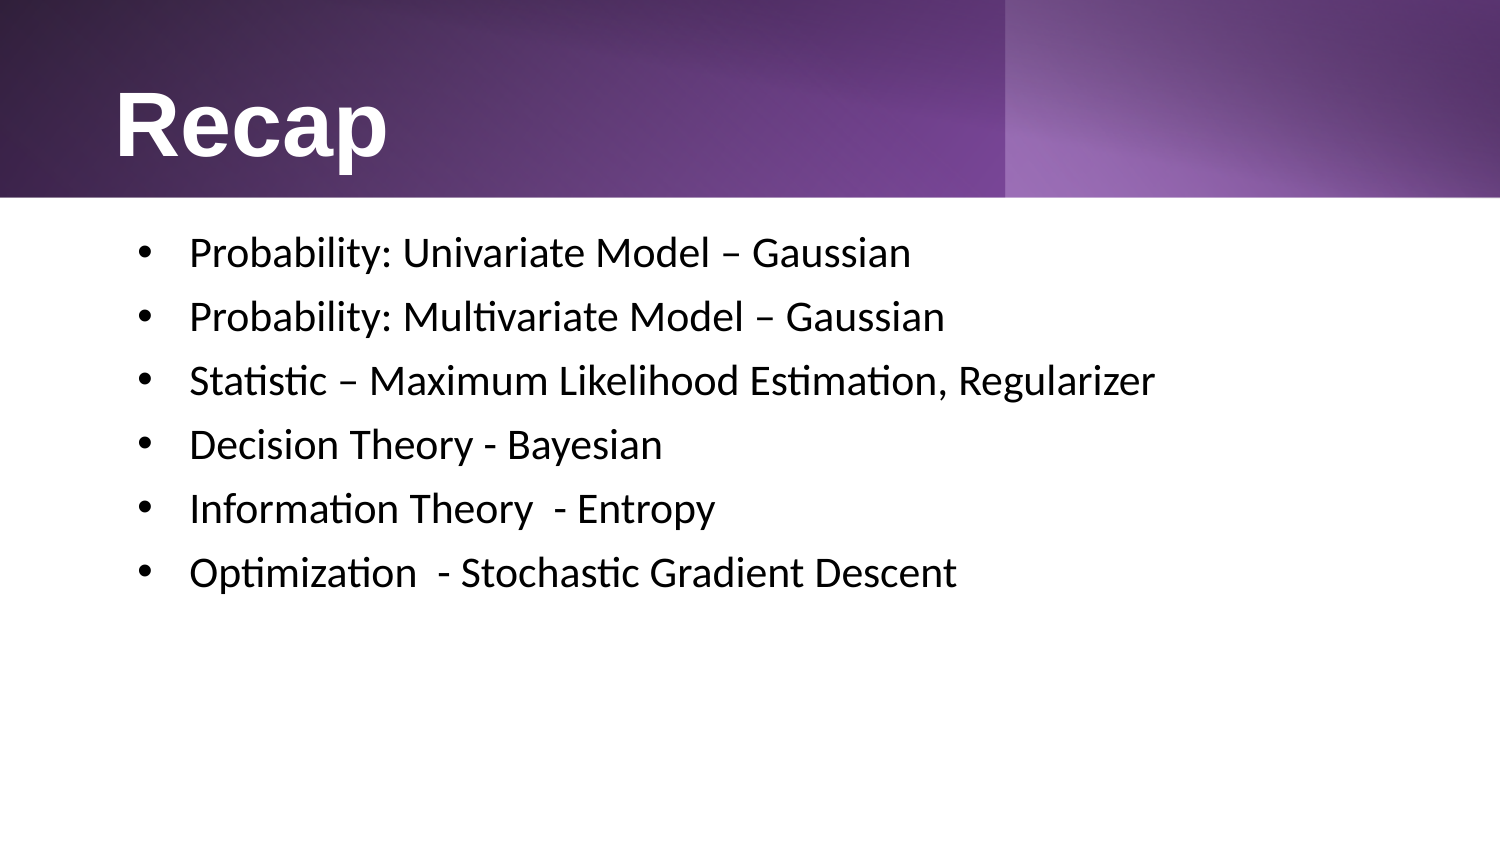

# Recap
Probability: Univariate Model – Gaussian
Probability: Multivariate Model – Gaussian
Statistic – Maximum Likelihood Estimation, Regularizer
Decision Theory - Bayesian
Information Theory  - Entropy
Optimization  - Stochastic Gradient Descent